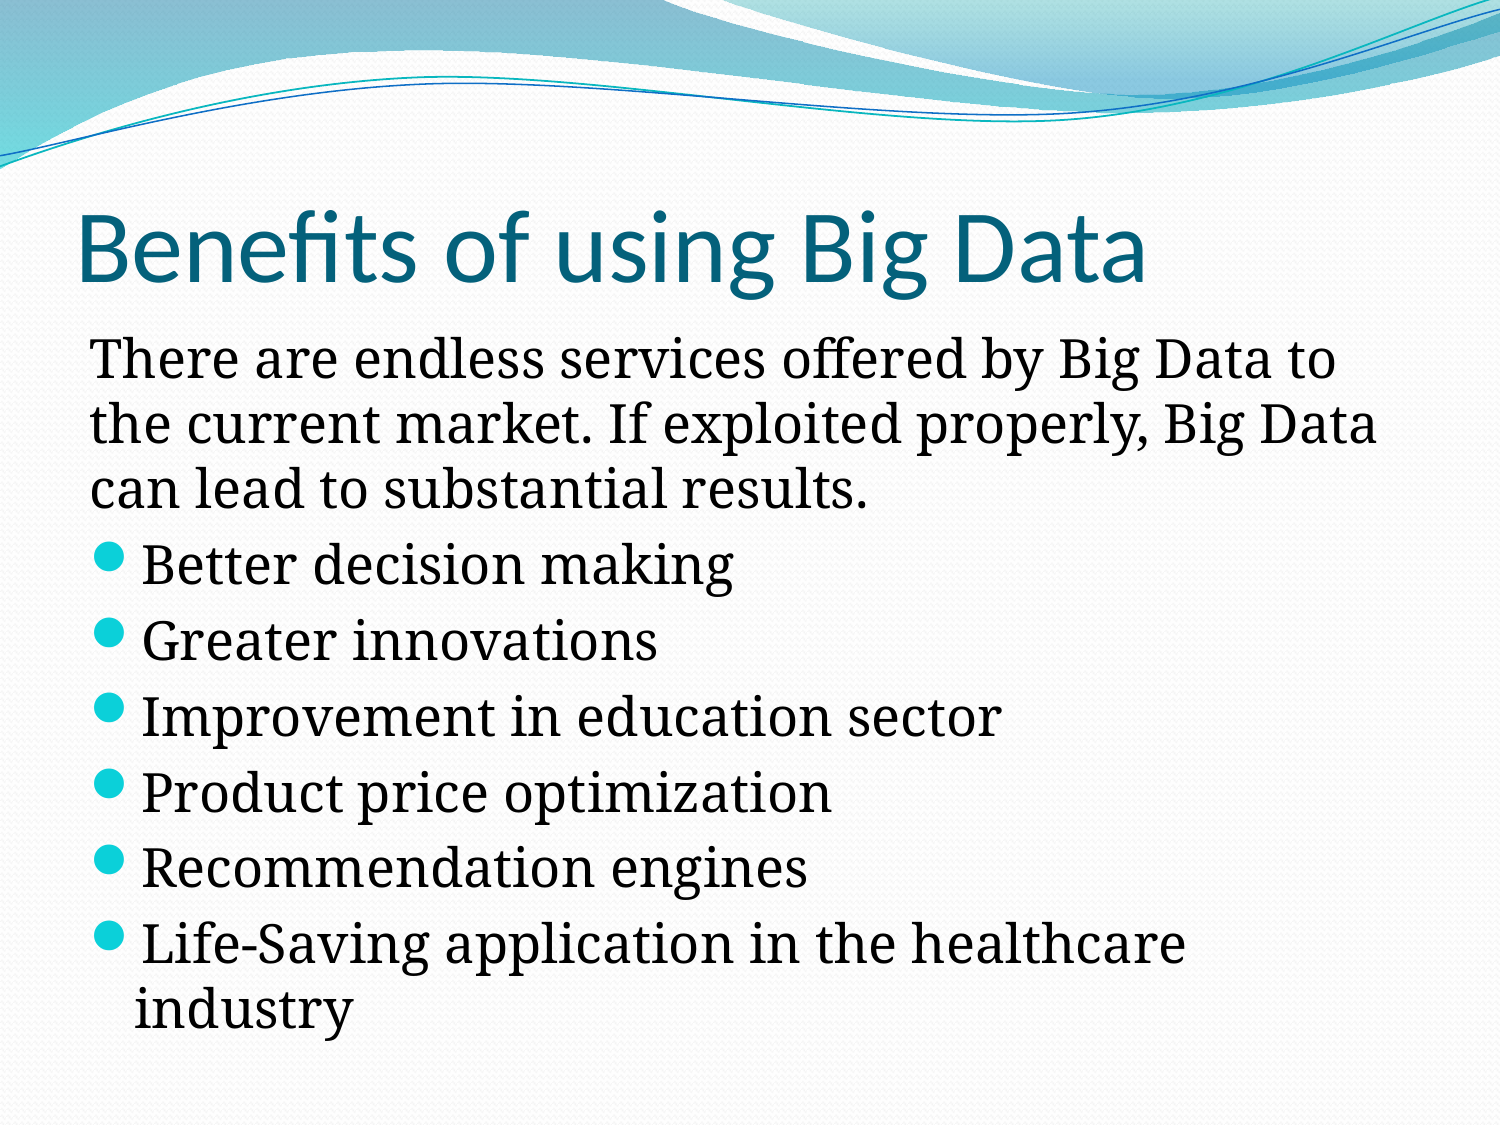

# Benefits of using Big Data
There are endless services offered by Big Data to the current market. If exploited properly, Big Data can lead to substantial results.
Better decision making
Greater innovations
Improvement in education sector
Product price optimization
Recommendation engines
Life-Saving application in the healthcare industry